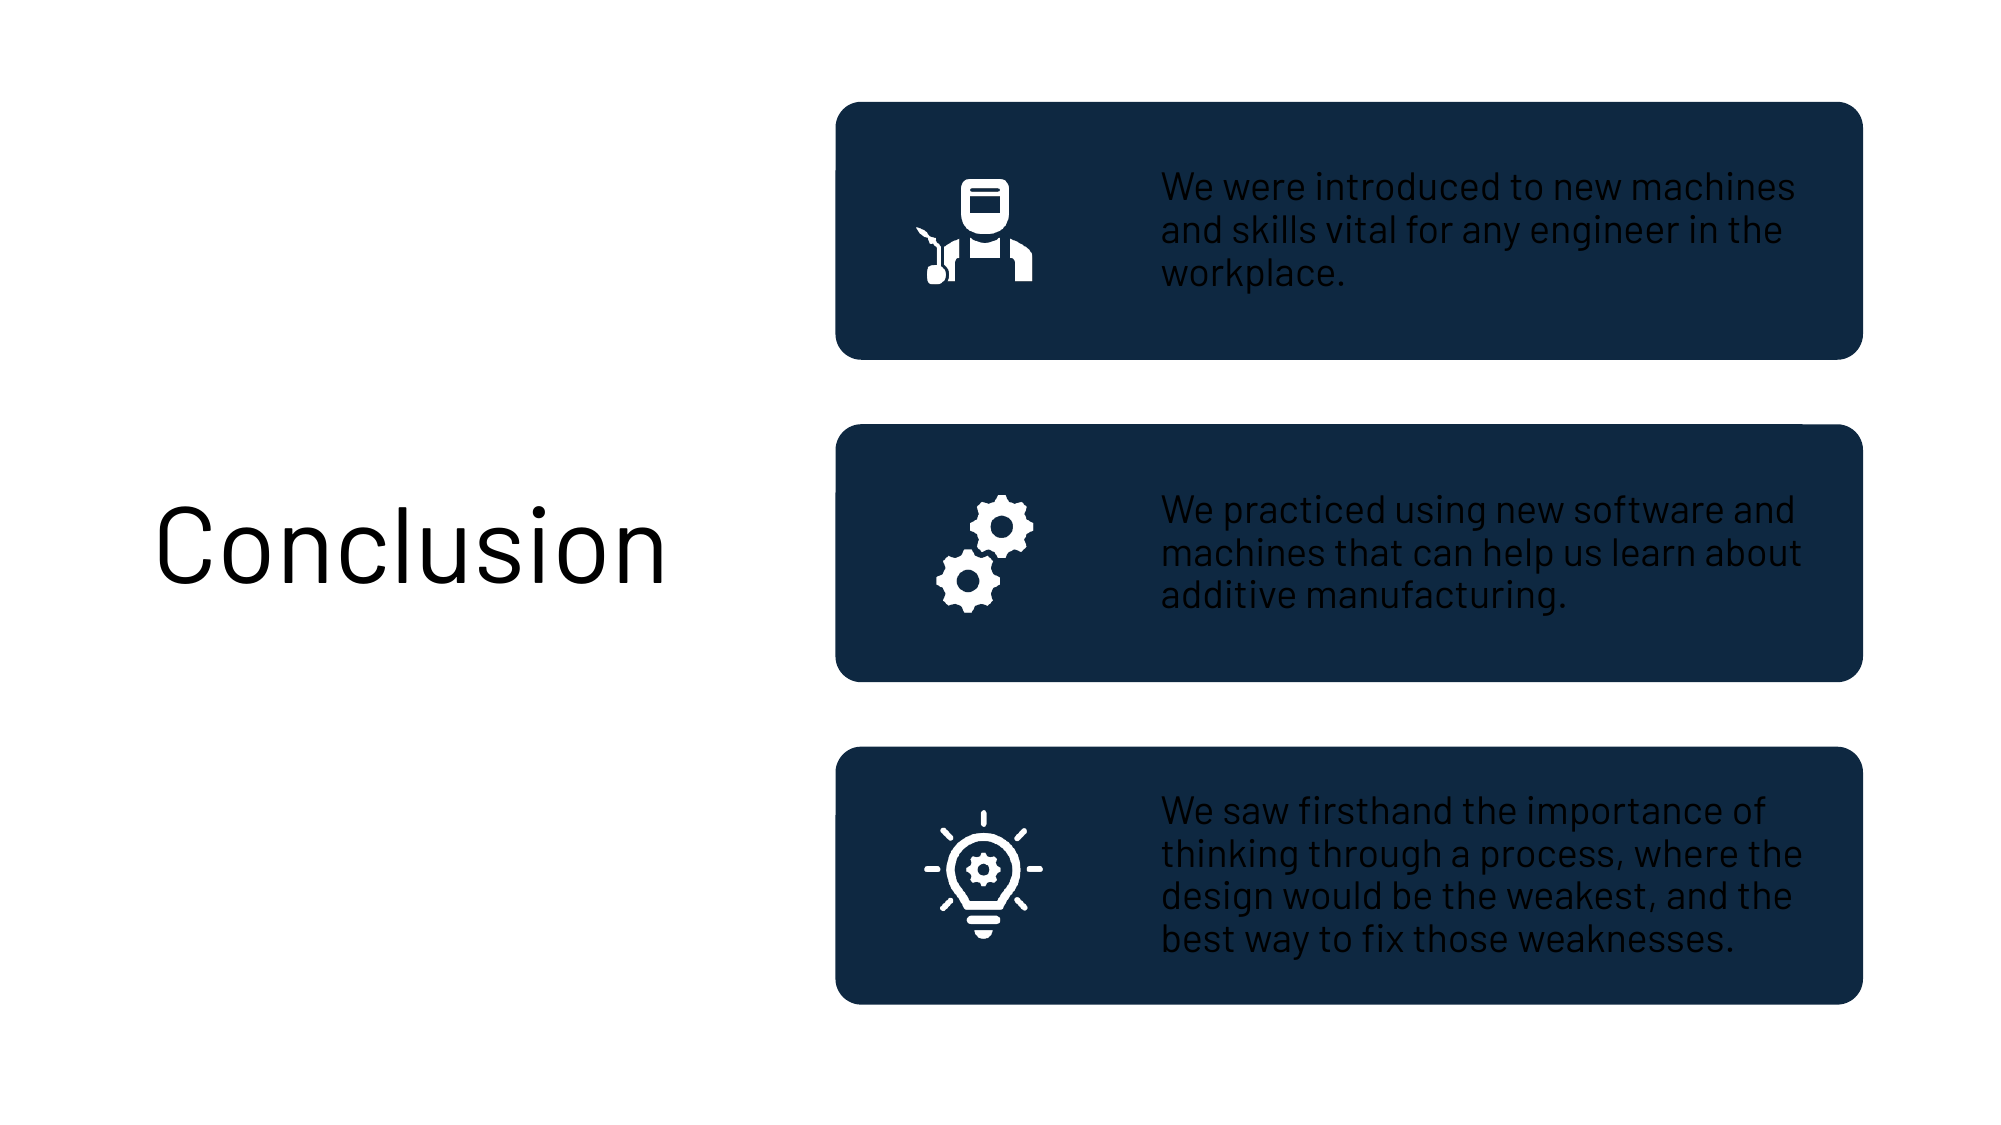

# Conclusion
We were introduced to new machines and skills vital for any engineer in the workplace.
We practiced using new software and machines that can help us learn about additive manufacturing.
We saw firsthand the importance of thinking through a process, where the design would be the weakest, and the best way to fix those weaknesses.